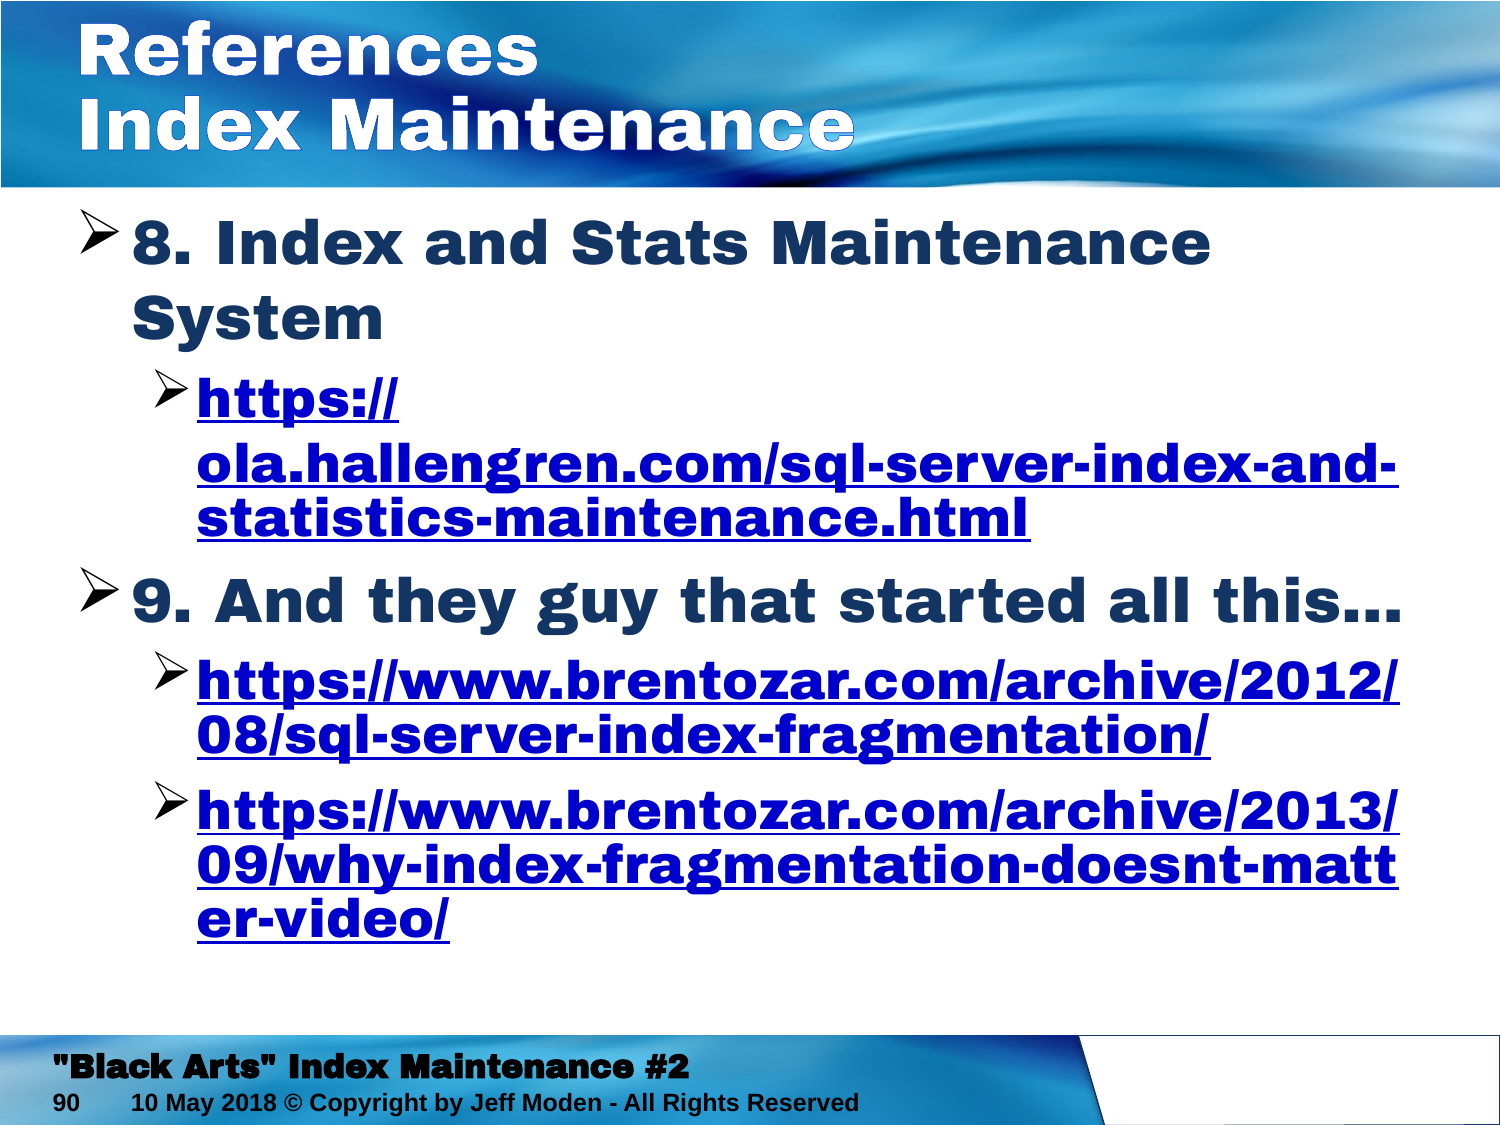

# References Index Maintenance
8. Index and Stats Maintenance System
https://ola.hallengren.com/sql-server-index-and-statistics-maintenance.html
9. And they guy that started all this…
https://www.brentozar.com/archive/2012/08/sql-server-index-fragmentation/
https://www.brentozar.com/archive/2013/09/why-index-fragmentation-doesnt-matter-video/

"Black Arts" Index Maintenance #2
90
10 May 2018 © Copyright by Jeff Moden - All Rights Reserved